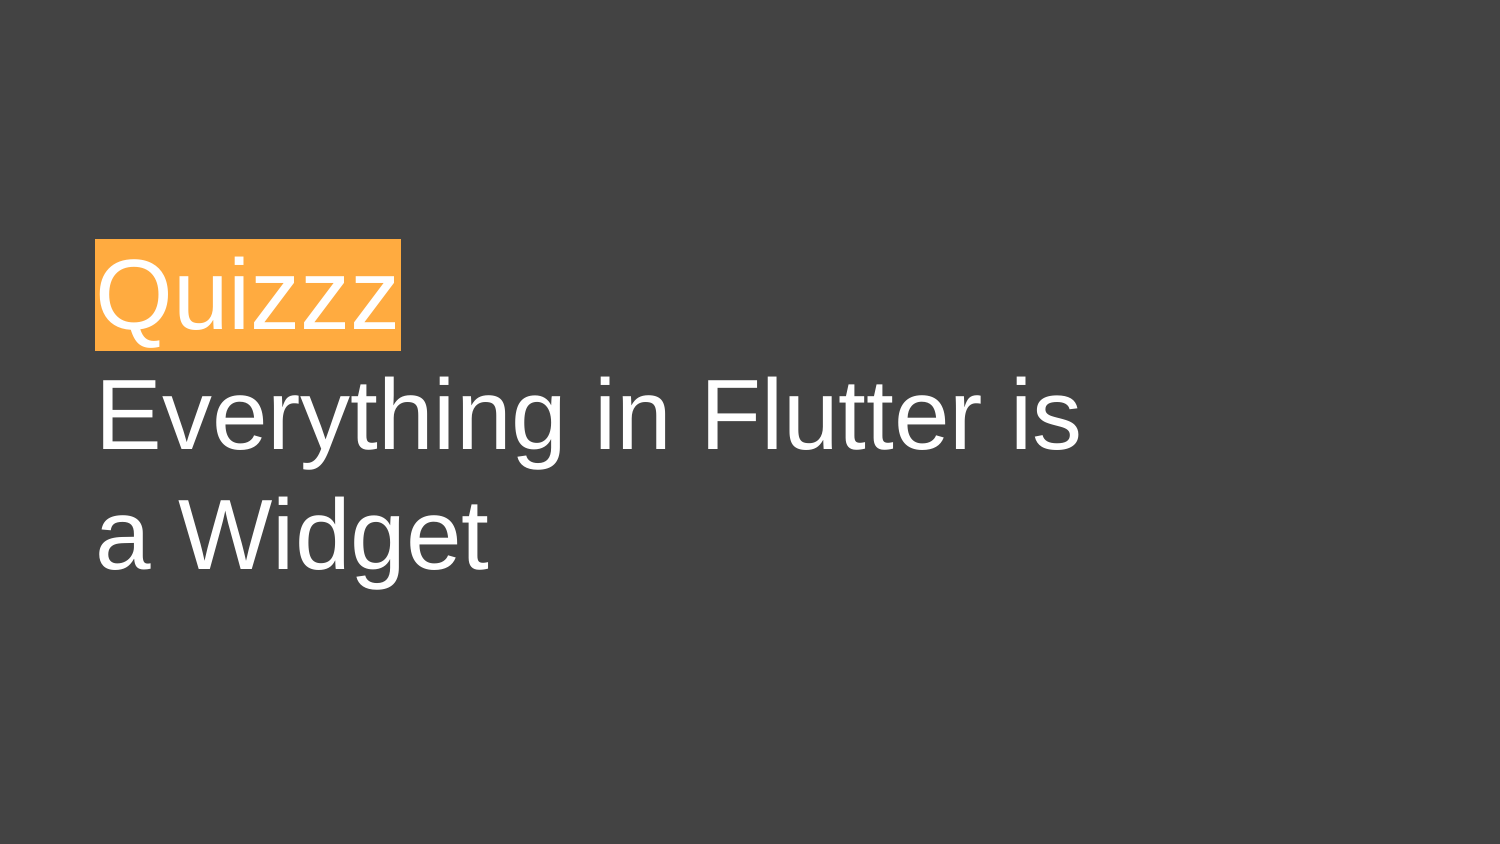

# Quizzz Everything in Flutter is a Widget